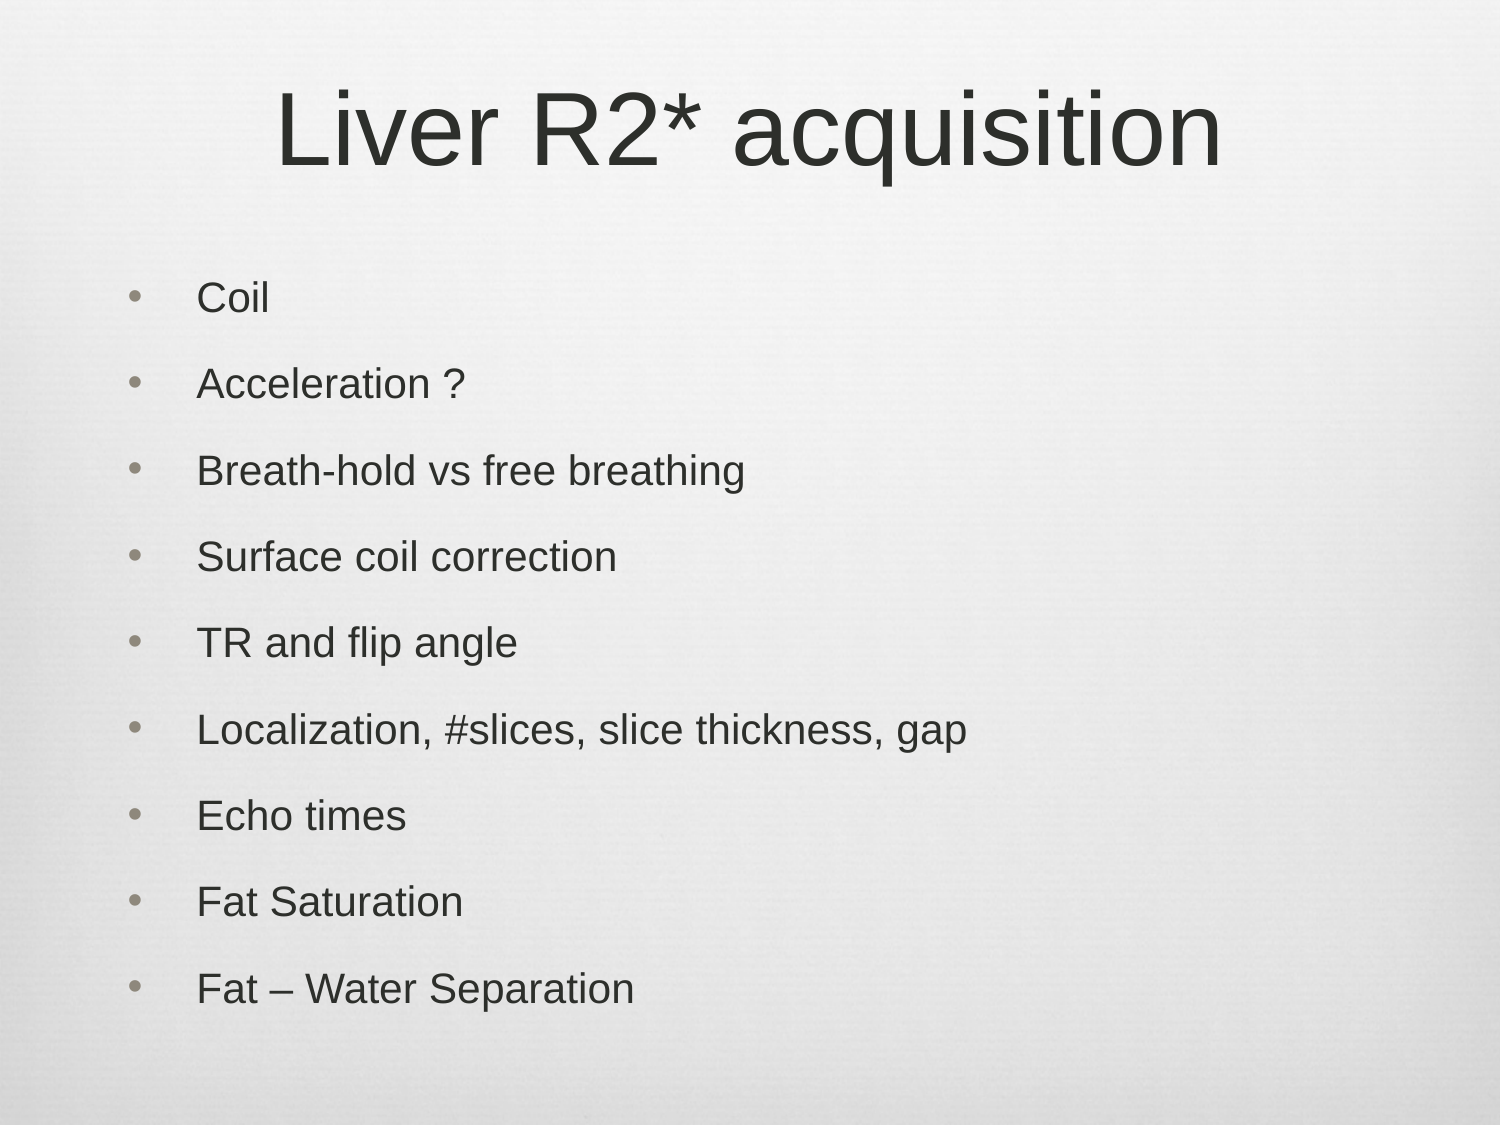

# Liver R2* acquisition
Coil
Acceleration ?
Breath-hold vs free breathing
Surface coil correction
TR and flip angle
Localization, #slices, slice thickness, gap
Echo times
Fat Saturation
Fat – Water Separation